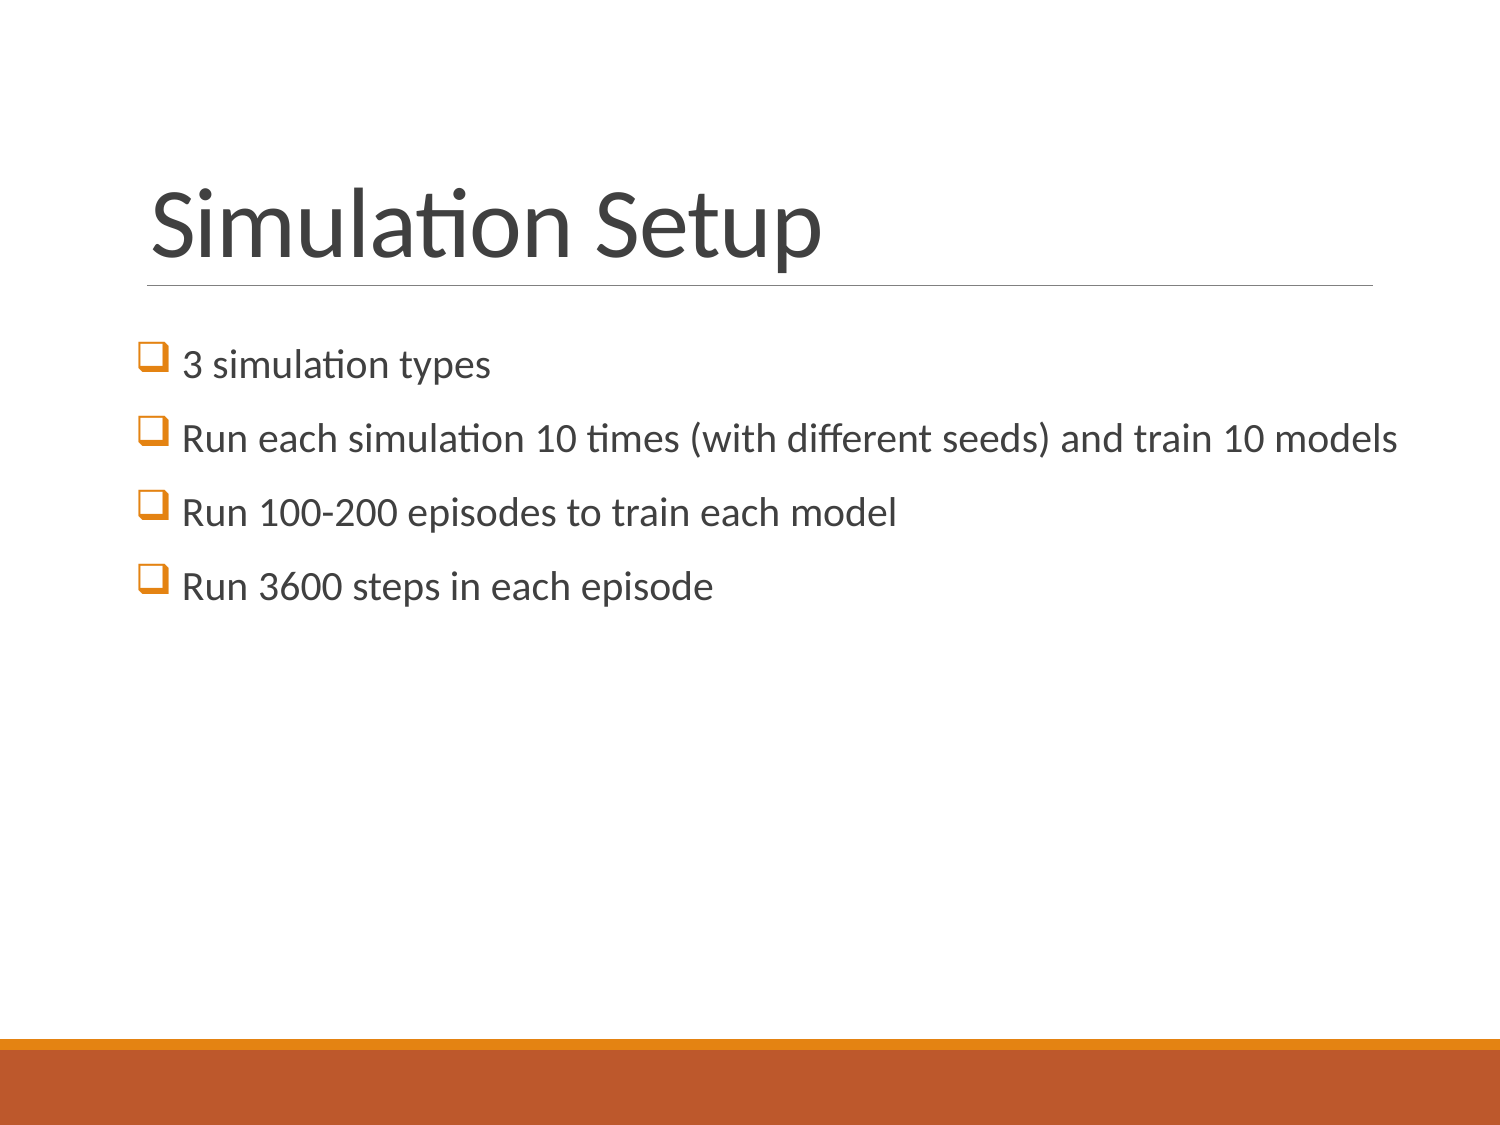

# Simulation Setup
 3 simulation types
 Run each simulation 10 times (with different seeds) and train 10 models
 Run 100-200 episodes to train each model
 Run 3600 steps in each episode